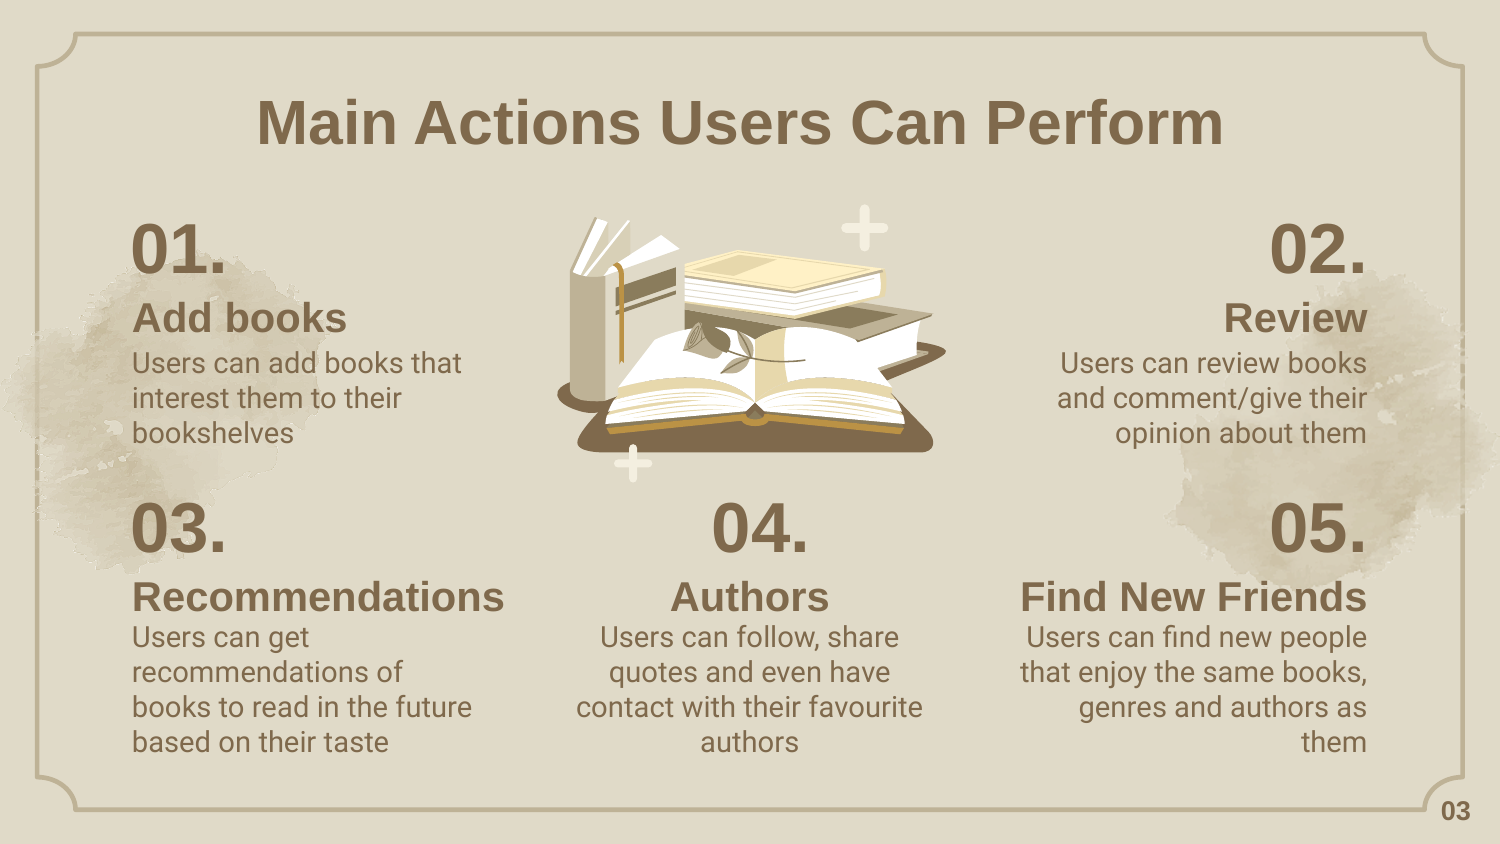

Main Actions Users Can Perform
01.

02.
Add books
Review
Users can add books that interest them to their bookshelves
Users can review books and comment/give their opinion about them
03.
04.
05.
Recommendations
Authors
Find New Friends
Users can get recommendations of books to read in the future based on their taste
Users can follow, share quotes and even have contact with their favourite authors
Users can find new people that enjoy the same books, genres and authors as them
03